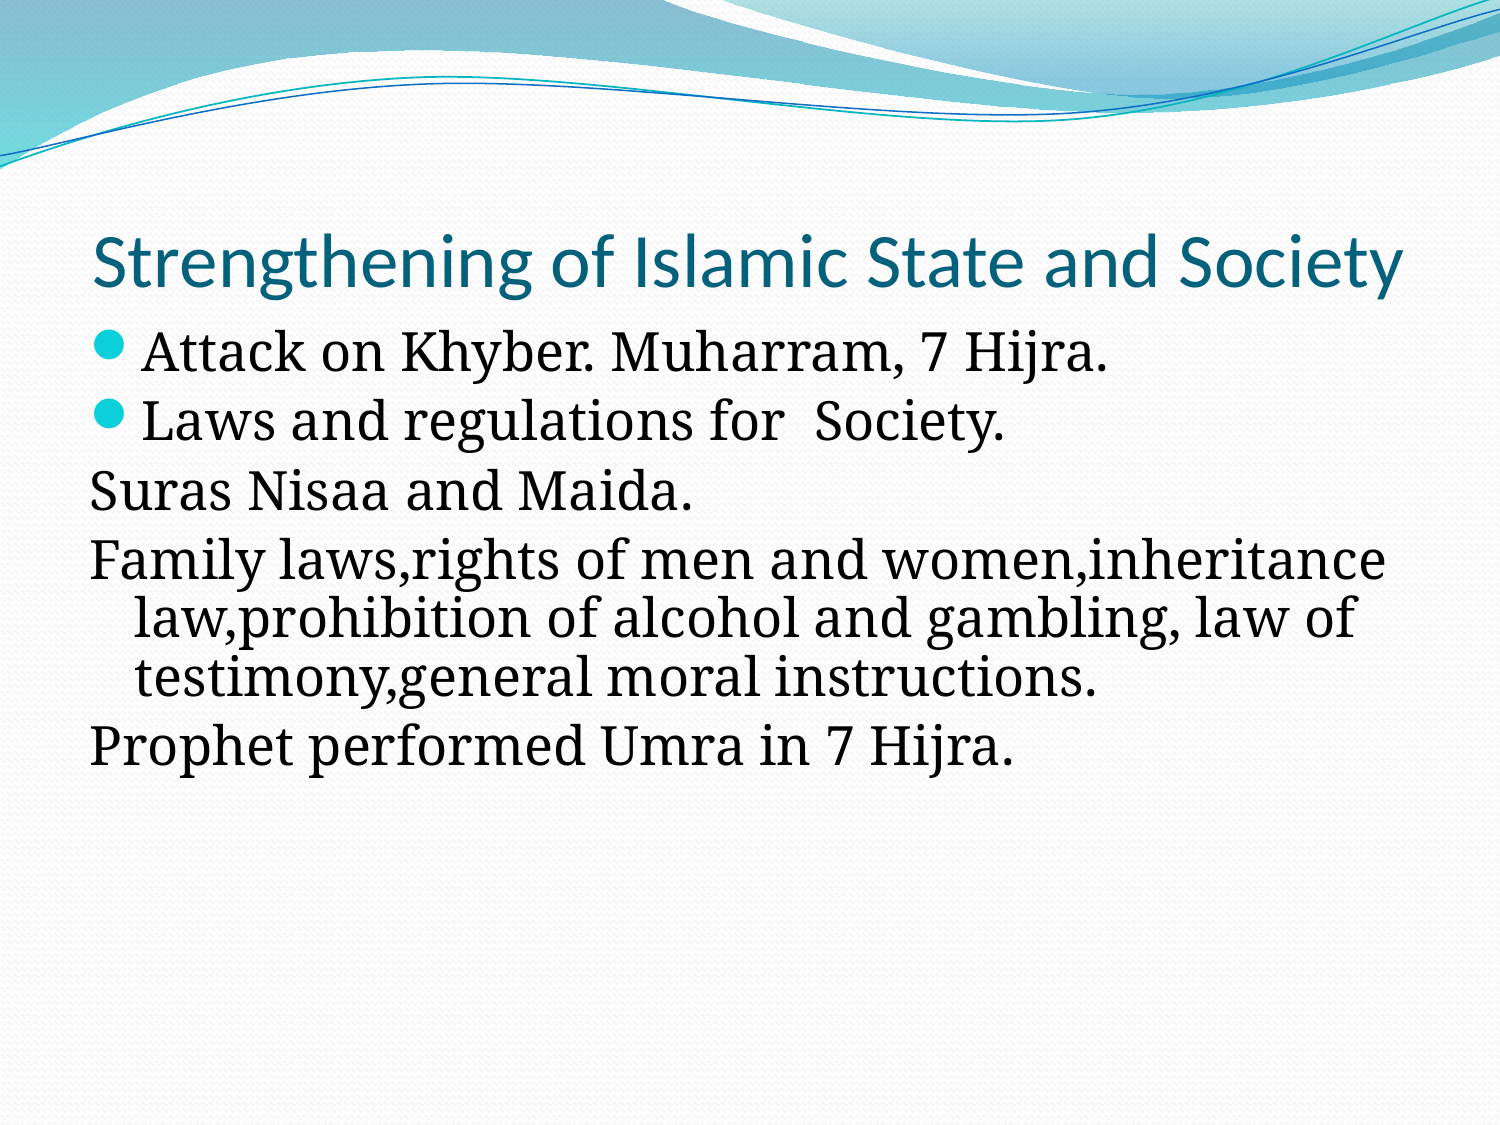

# Strengthening of Islamic State and Society
Attack on Khyber. Muharram, 7 Hijra.
Laws and regulations for  Society.
Suras Nisaa and Maida.
Family laws,rights of men and women,inheritance law,prohibition of alcohol and gambling, law of testimony,general moral instructions.
Prophet performed Umra in 7 Hijra.